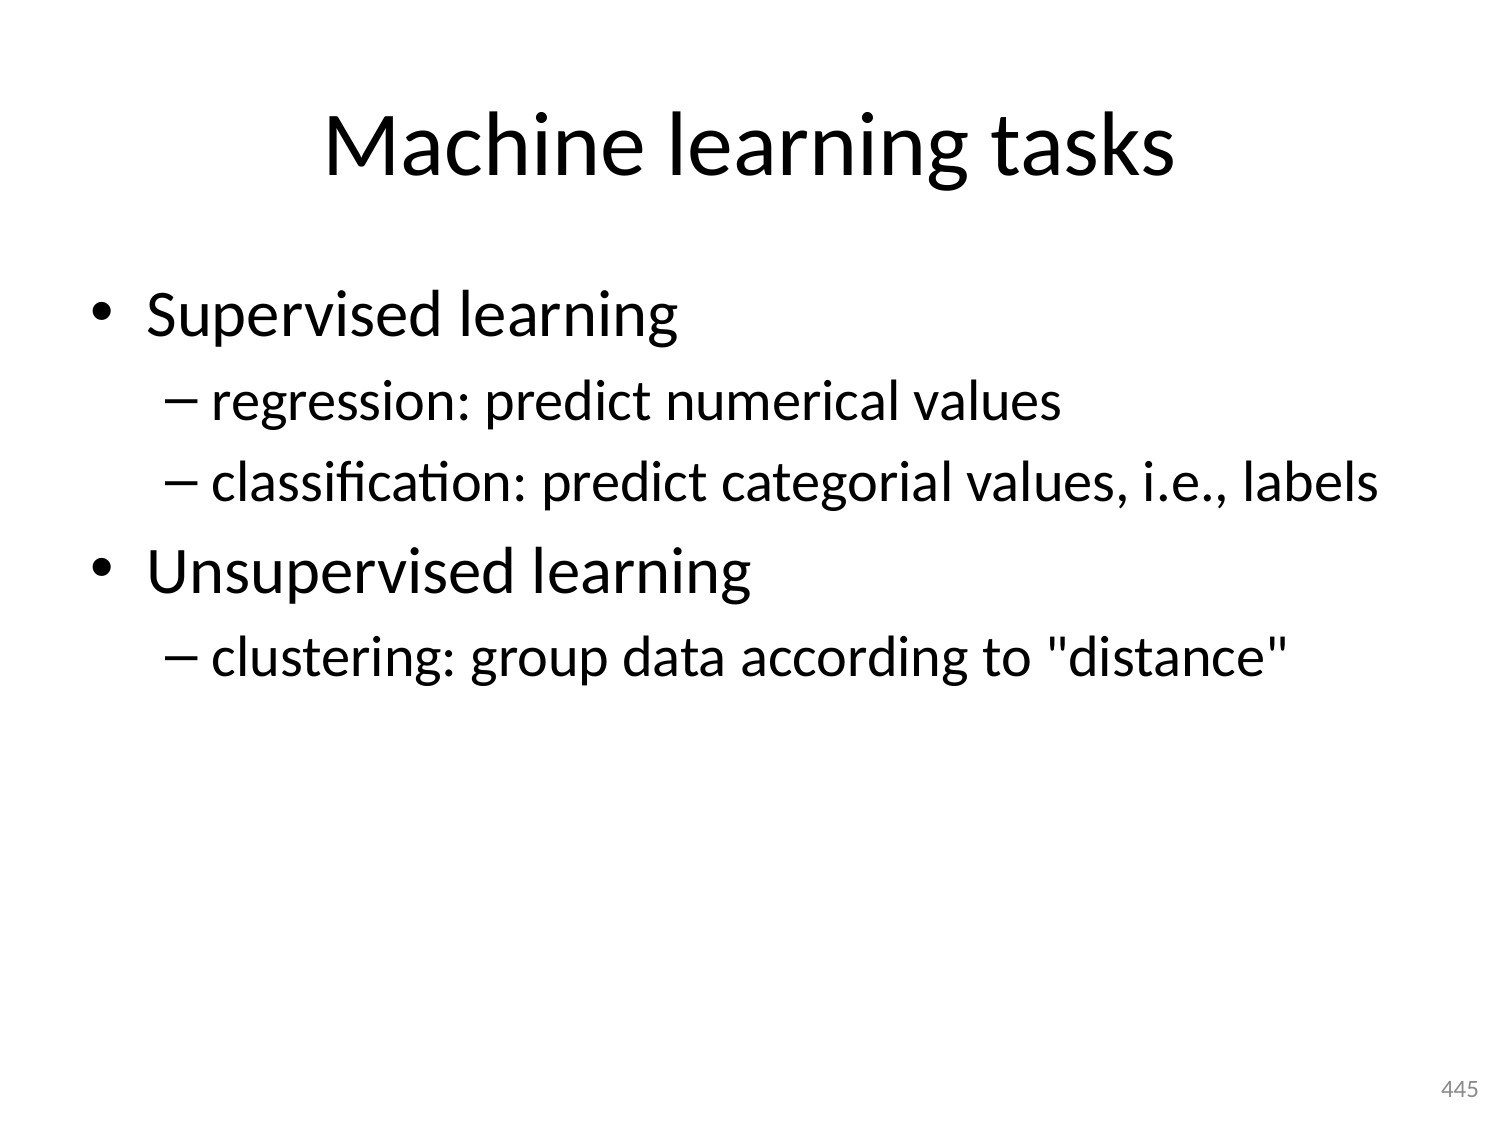

# Machine learning tasks
Supervised learning
regression: predict numerical values
classification: predict categorial values, i.e., labels
Unsupervised learning
clustering: group data according to "distance"
445